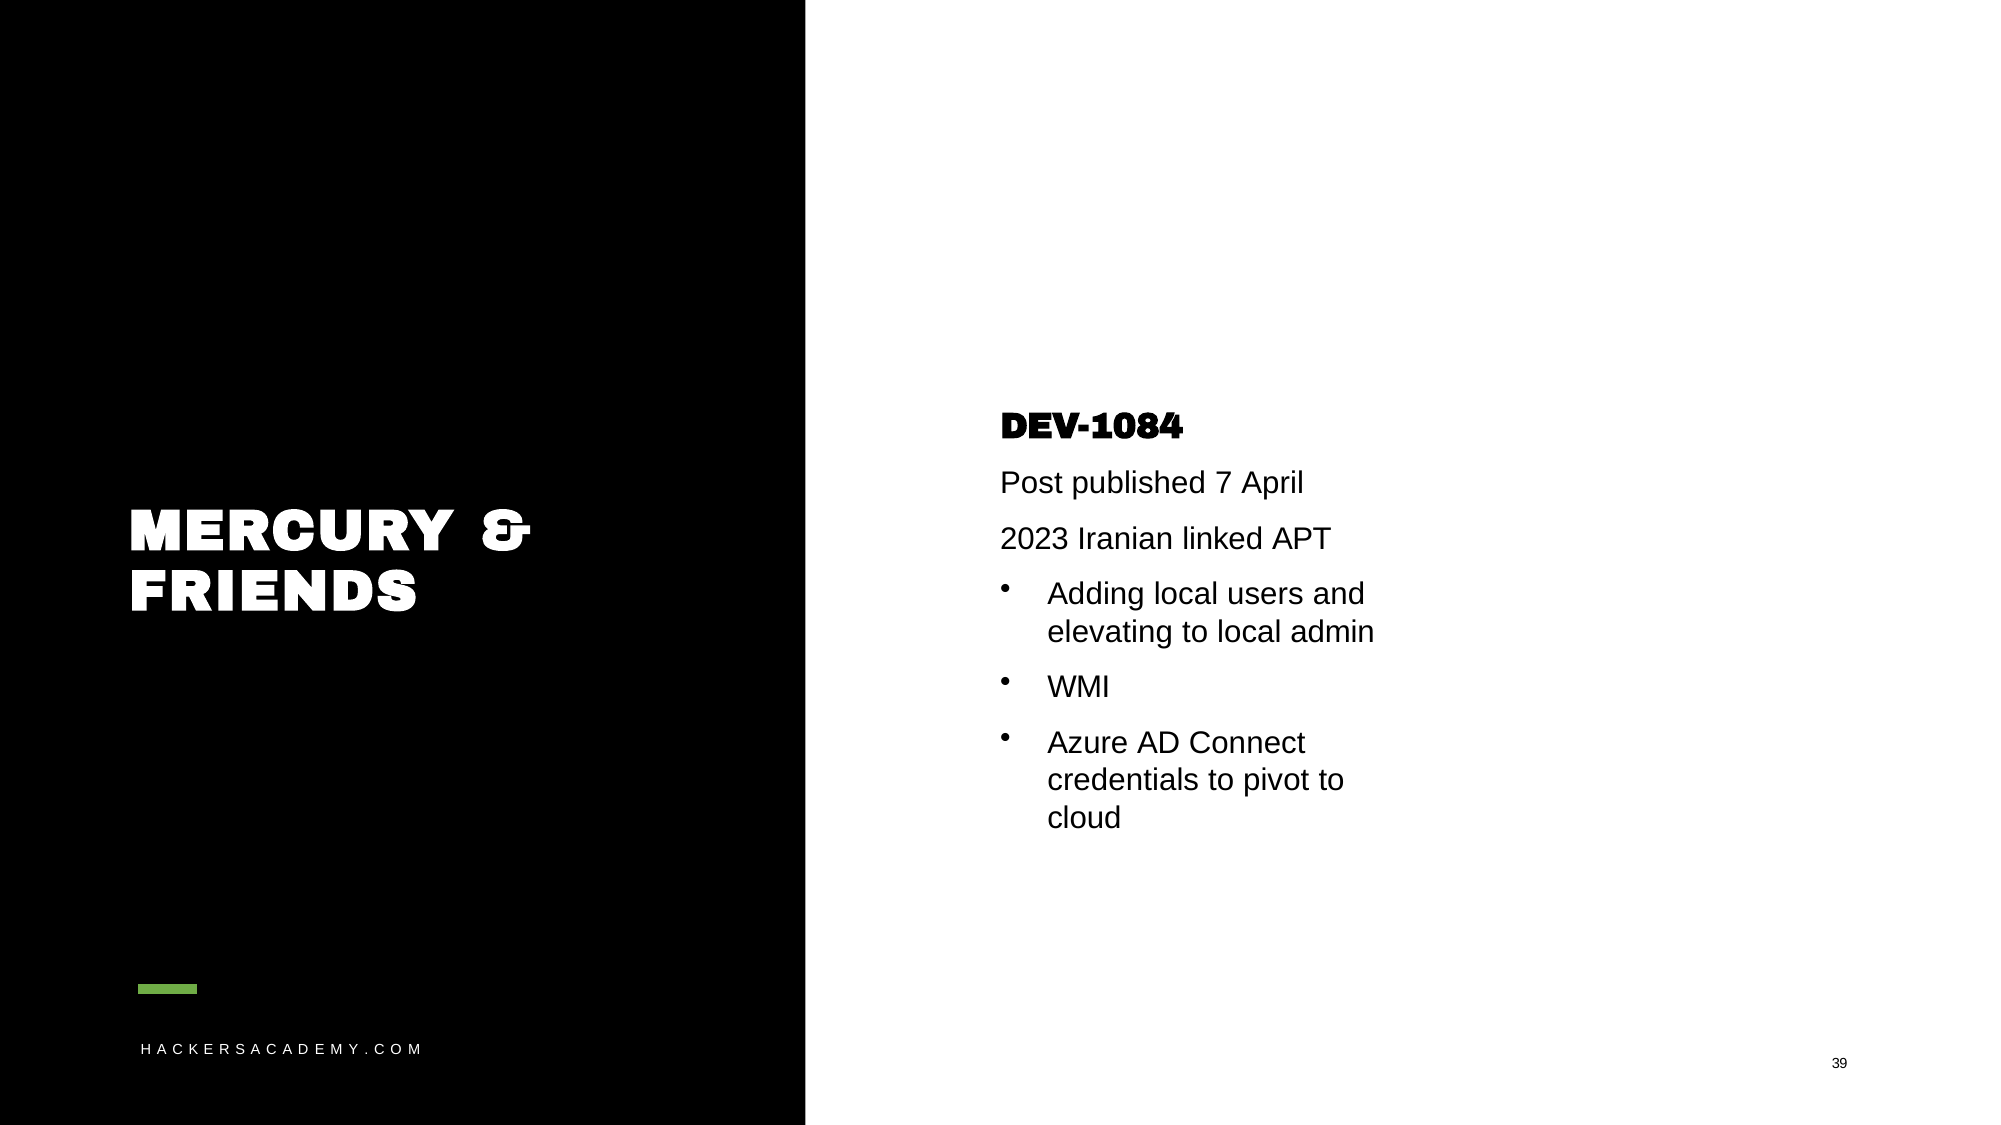

# DEV-1084
Post published 7 April 2023 Iranian linked APT
Adding local users and elevating to local admin
WMI
Azure AD Connect credentials to pivot to cloud
MERCURY & FRIENDS
H A C K E R S A C A D E M Y . C O M
39